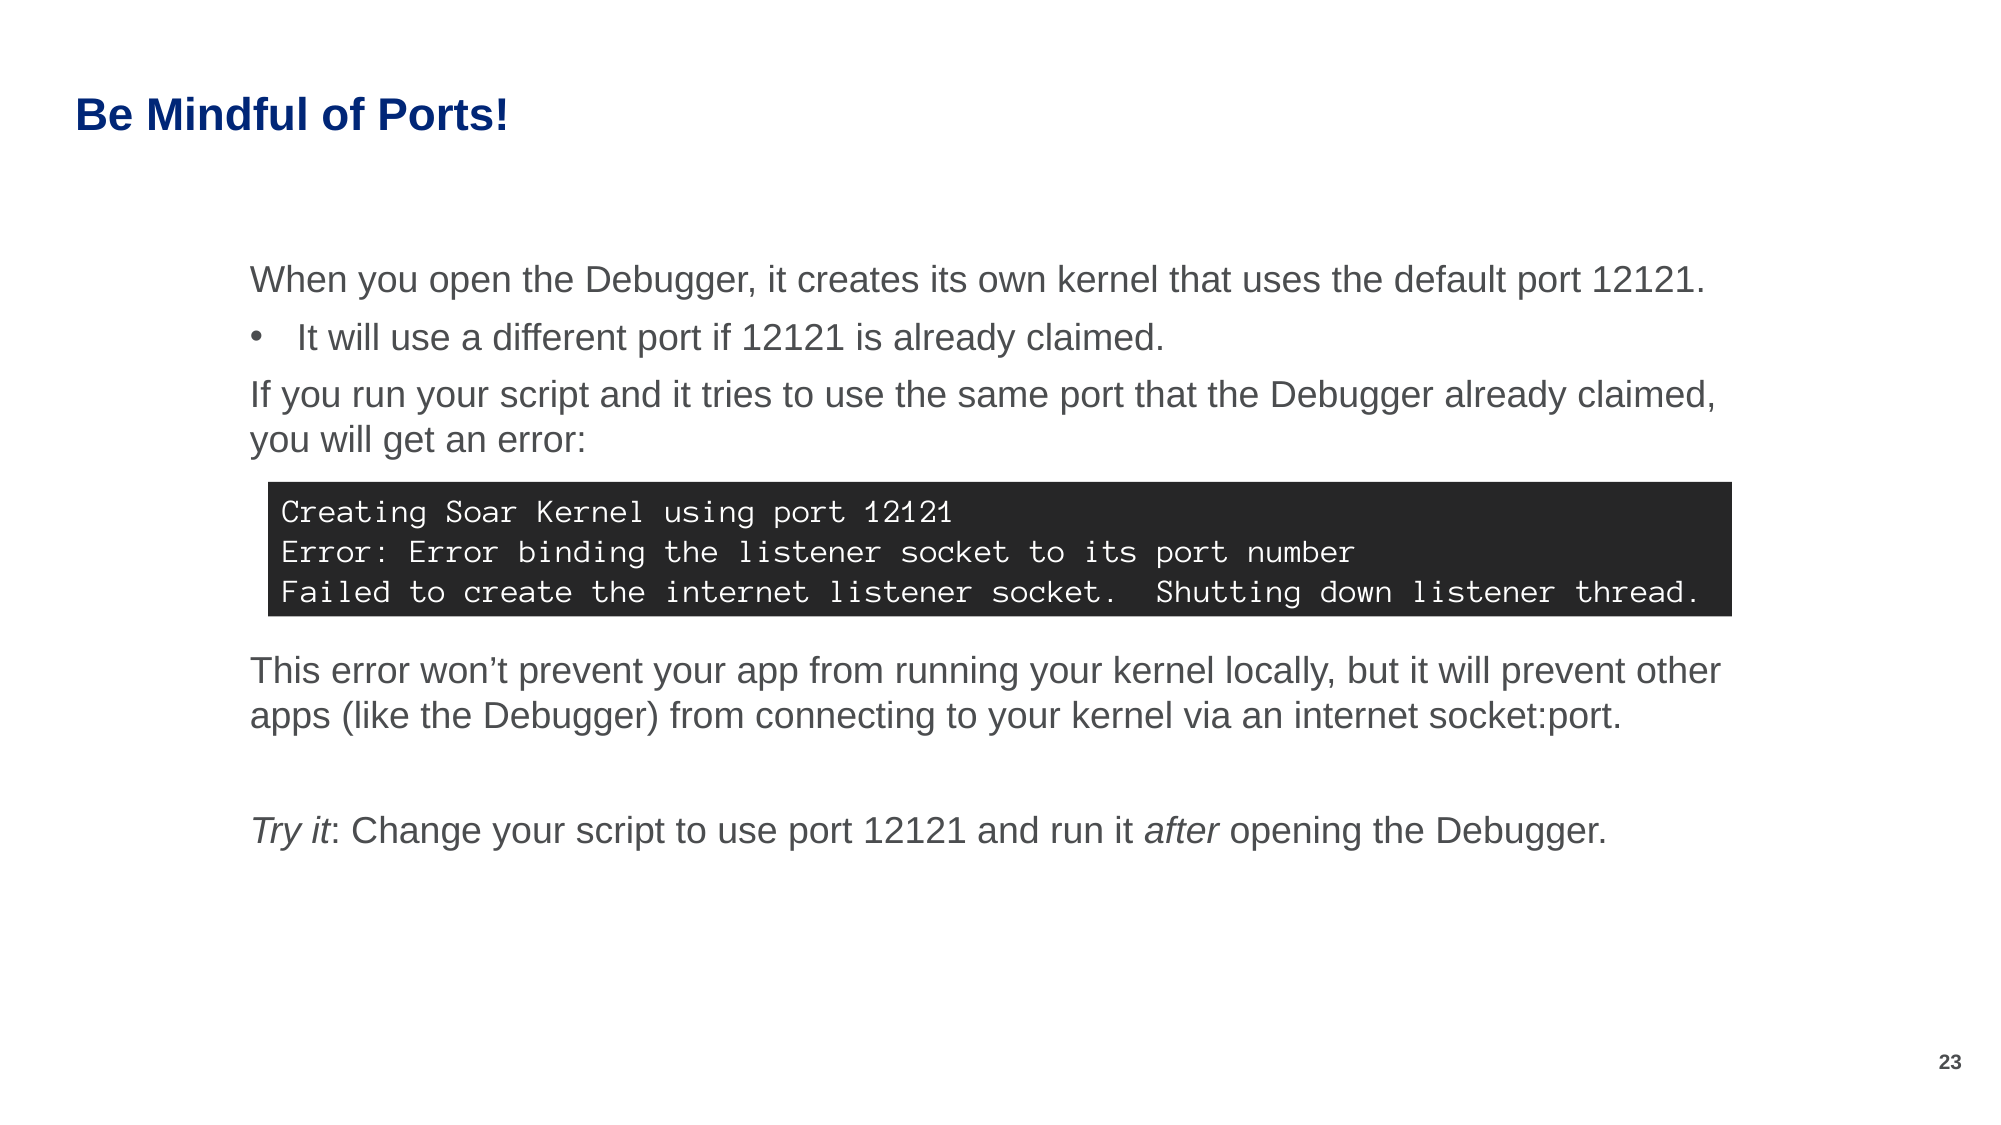

# Be Mindful of Ports!
When you open the Debugger, it creates its own kernel that uses the default port 12121.
It will use a different port if 12121 is already claimed.
If you run your script and it tries to use the same port that the Debugger already claimed, you will get an error:

This error won’t prevent your app from running your kernel locally, but it will prevent other apps (like the Debugger) from connecting to your kernel via an internet socket:port.

Try it: Change your script to use port 12121 and run it after opening the Debugger.
Creating Soar Kernel using port 12121
Error: Error binding the listener socket to its port number
Failed to create the internet listener socket.  Shutting down listener thread.